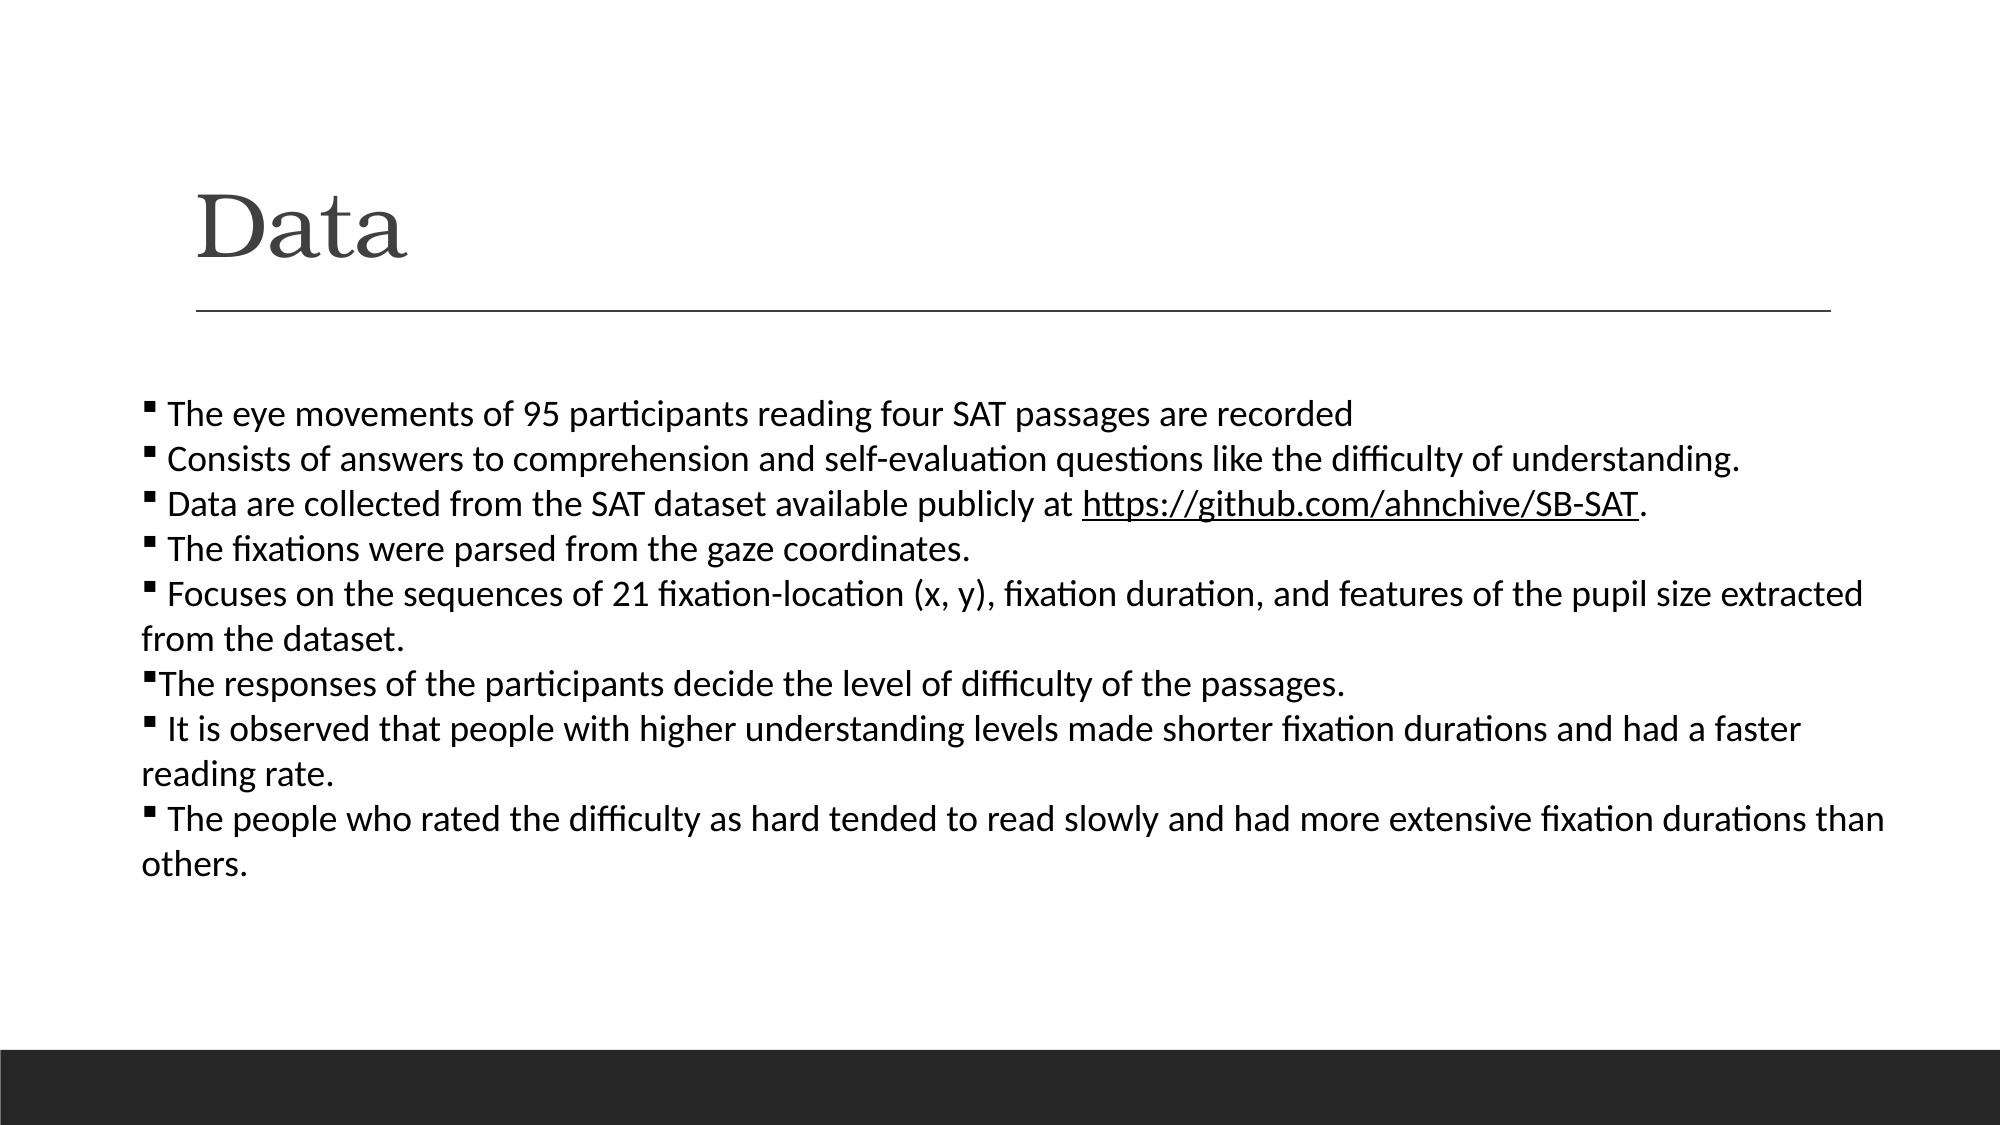

# Data
 The eye movements of 95 participants reading four SAT passages are recorded
 Consists of answers to comprehension and self-evaluation questions like the difficulty of understanding.
 Data are collected from the SAT dataset available publicly at https://github.com/ahnchive/SB-SAT.
 The fixations were parsed from the gaze coordinates.
 Focuses on the sequences of 21 fixation-location (x, y), fixation duration, and features of the pupil size extracted from the dataset.
The responses of the participants decide the level of difficulty of the passages.
 It is observed that people with higher understanding levels made shorter fixation durations and had a faster reading rate.
 The people who rated the difficulty as hard tended to read slowly and had more extensive fixation durations than others.